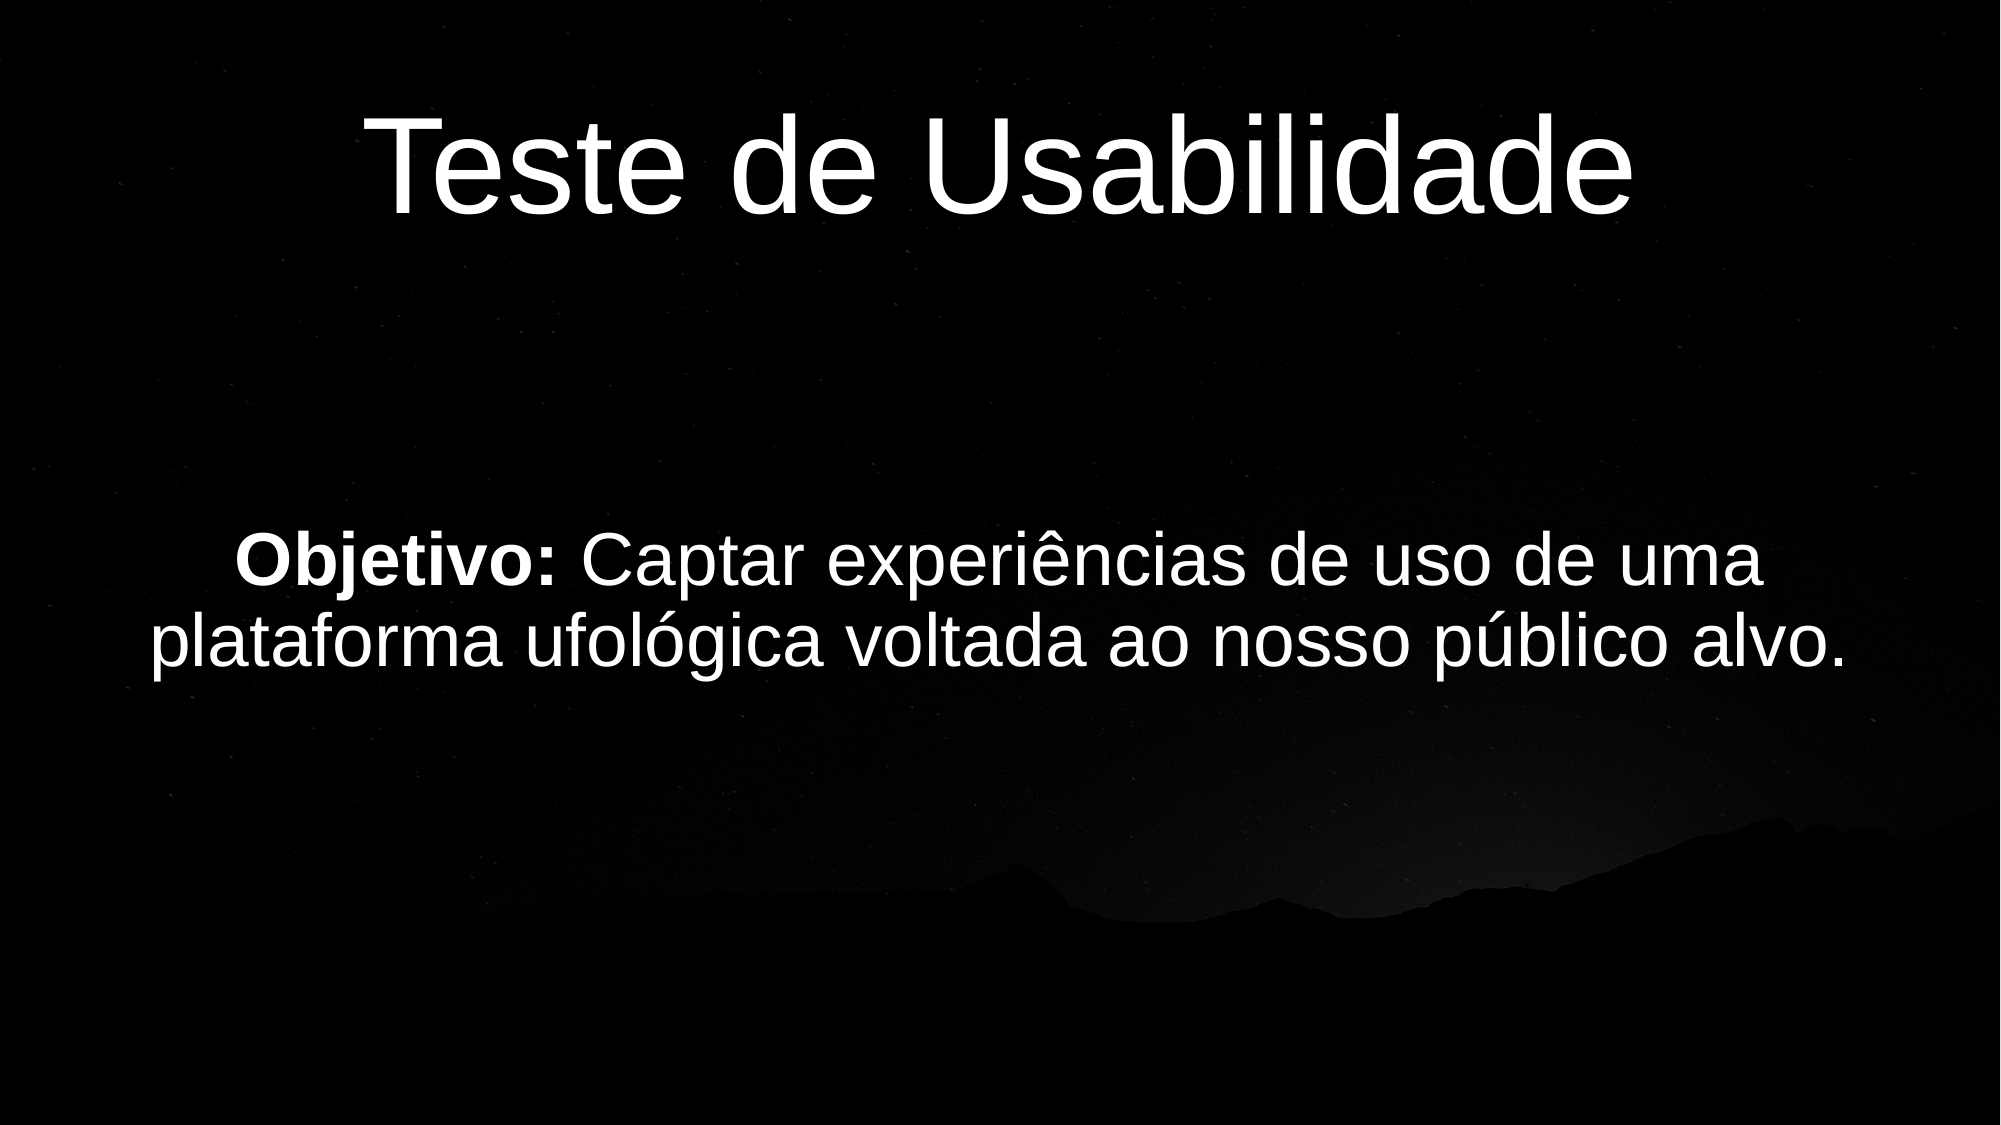

# Teste de Usabilidade
Objetivo: Captar experiências de uso de uma plataforma ufológica voltada ao nosso público alvo.